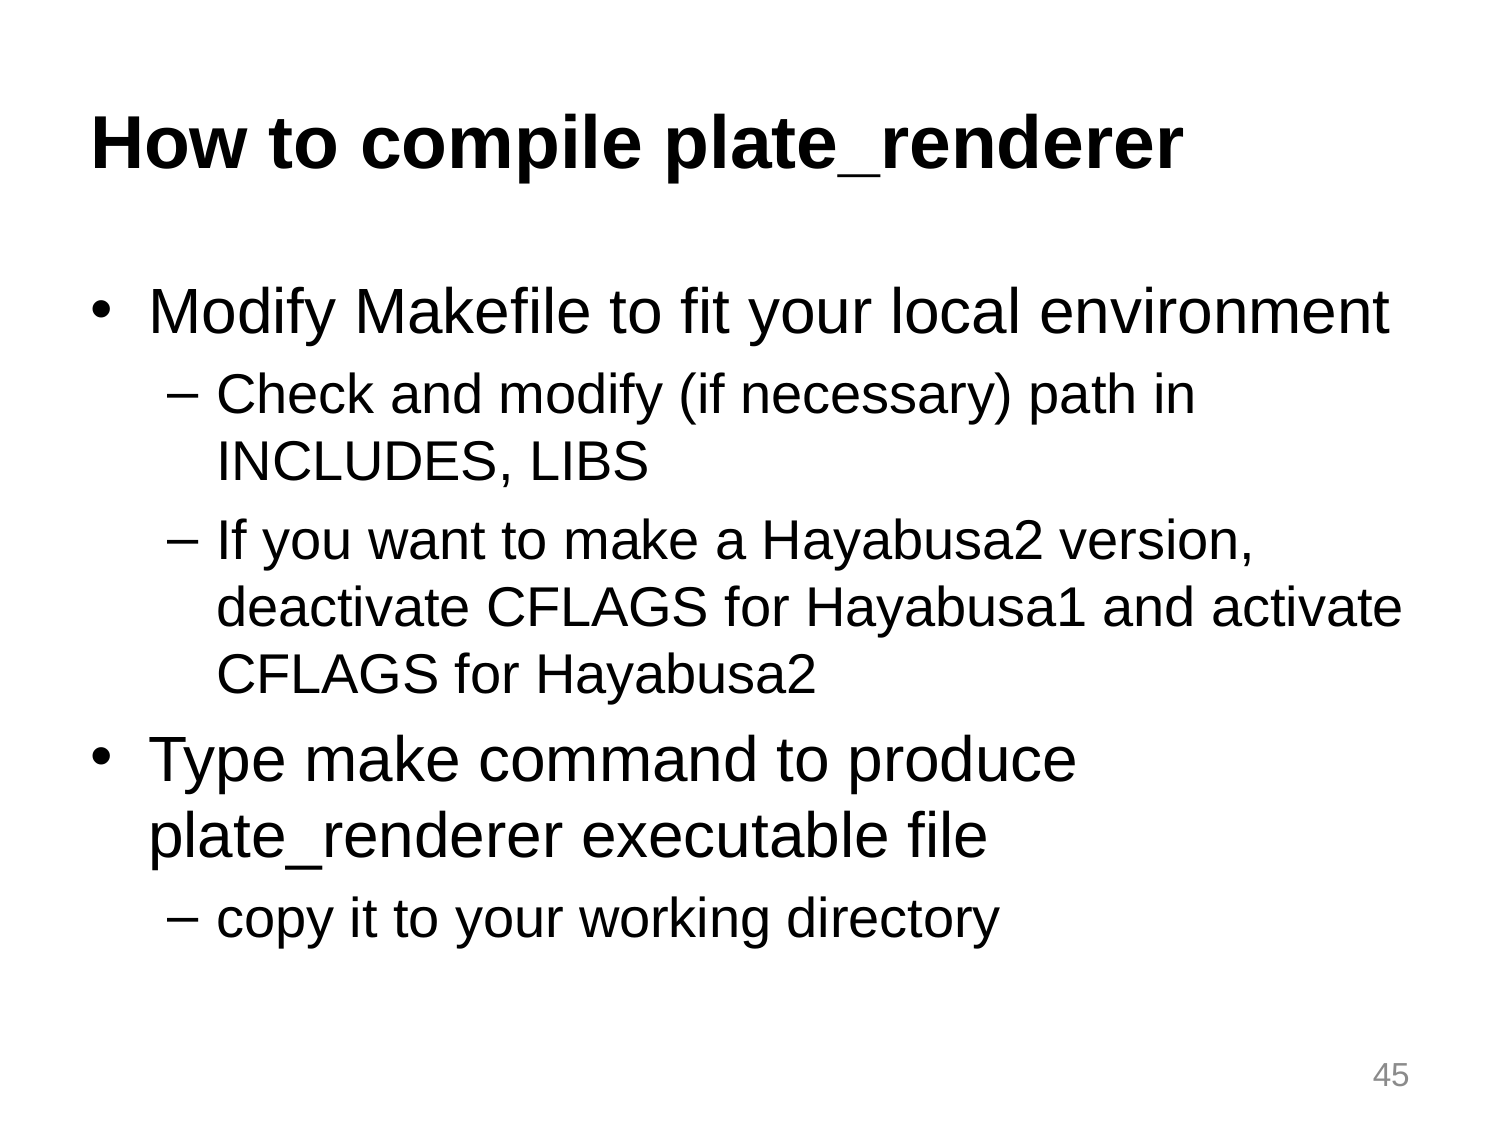

# How to compile plate_renderer
Modify Makefile to fit your local environment
Check and modify (if necessary) path in INCLUDES, LIBS
If you want to make a Hayabusa2 version, deactivate CFLAGS for Hayabusa1 and activate CFLAGS for Hayabusa2
Type make command to produce plate_renderer executable file
copy it to your working directory

45